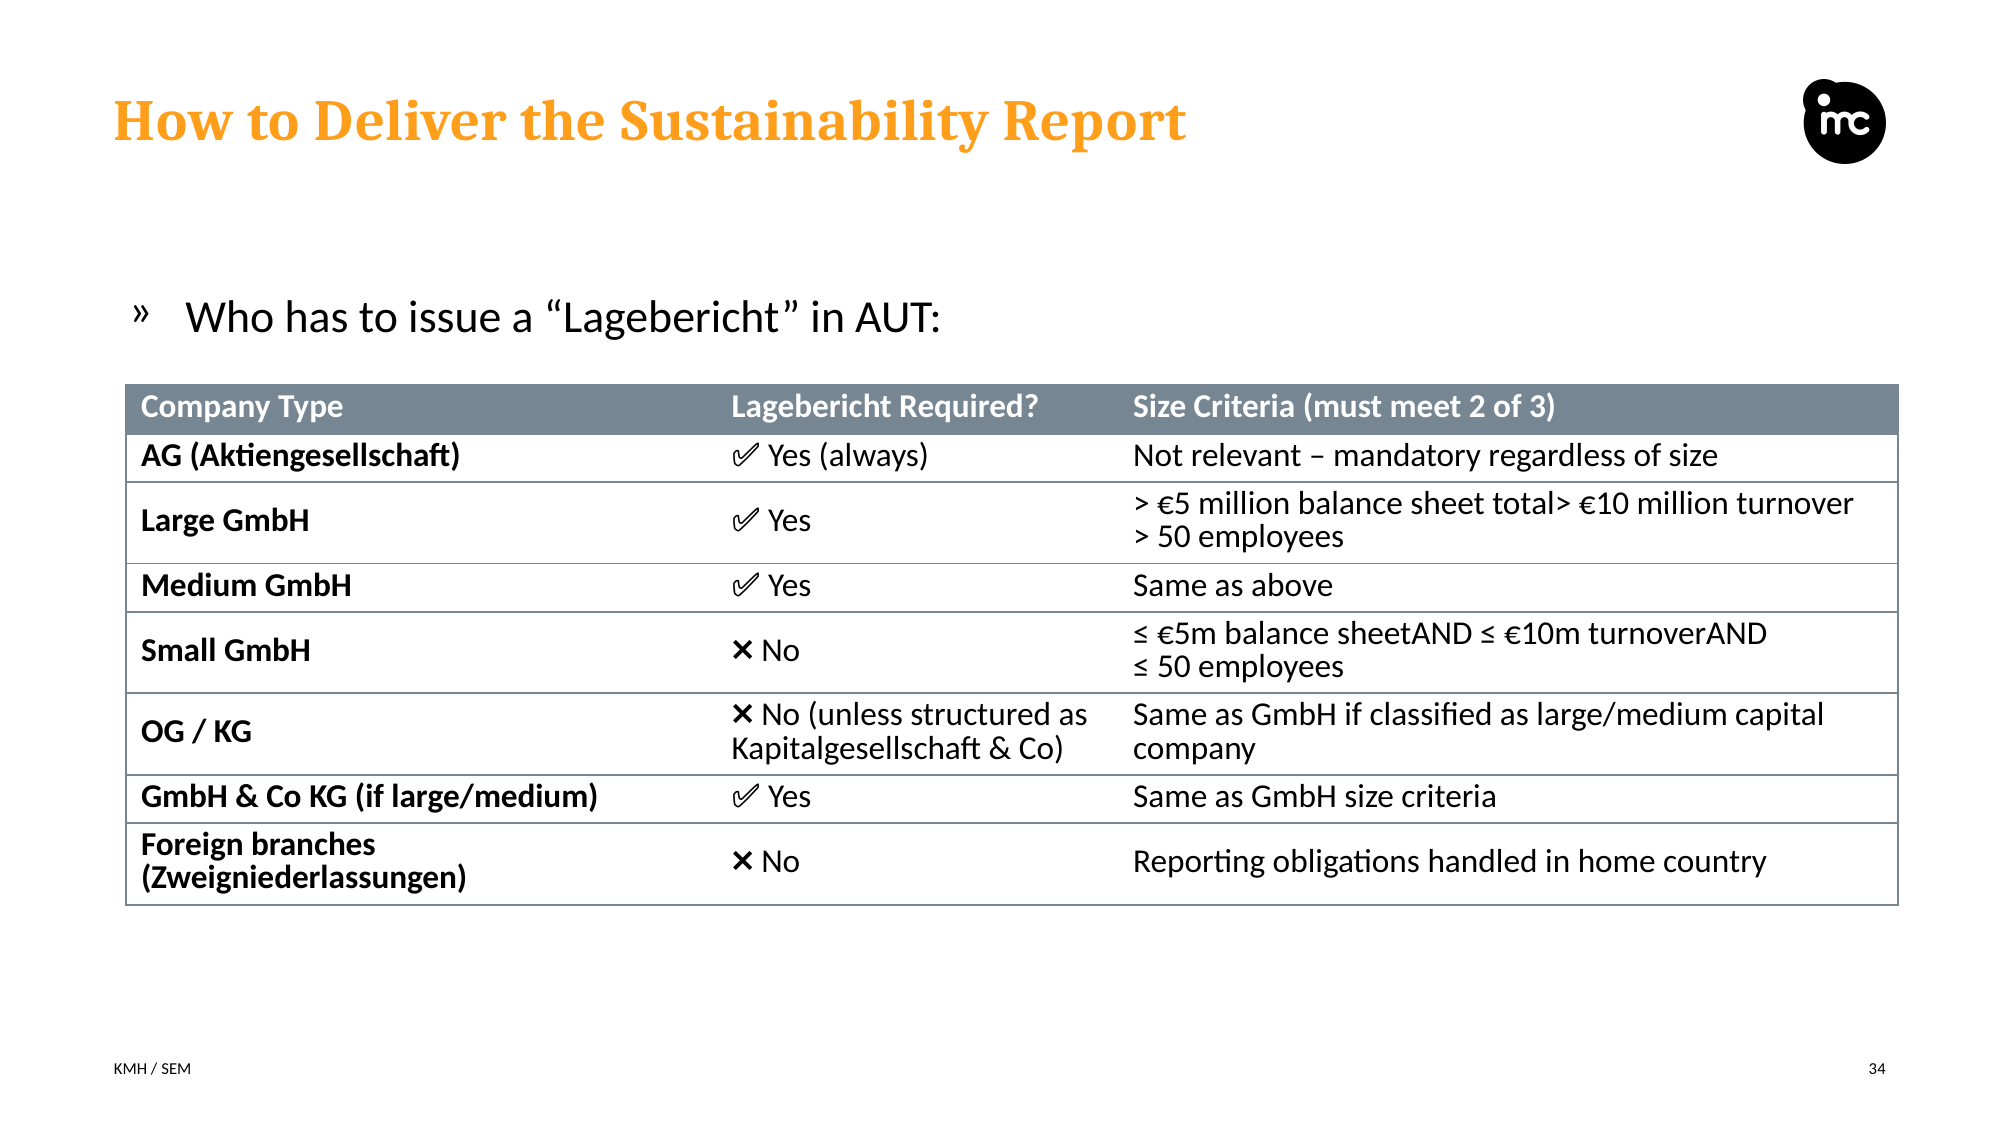

# How to Deliver the Sustainability Report
Who has to issue a “Lagebericht” in AUT:
| Company Type | Lagebericht Required? | Size Criteria (must meet 2 of 3) |
| --- | --- | --- |
| AG (Aktiengesellschaft) | ✅ Yes (always) | Not relevant – mandatory regardless of size |
| Large GmbH | ✅ Yes | > €5 million balance sheet total> €10 million turnover > 50 employees |
| Medium GmbH | ✅ Yes | Same as above |
| Small GmbH | ❌ No | ≤ €5m balance sheetAND ≤ €10m turnoverAND ≤ 50 employees |
| OG / KG | ❌ No (unless structured as Kapitalgesellschaft & Co) | Same as GmbH if classified as large/medium capital company |
| GmbH & Co KG (if large/medium) | ✅ Yes | Same as GmbH size criteria |
| Foreign branches (Zweigniederlassungen) | ❌ No | Reporting obligations handled in home country |
KMH / SEM

34